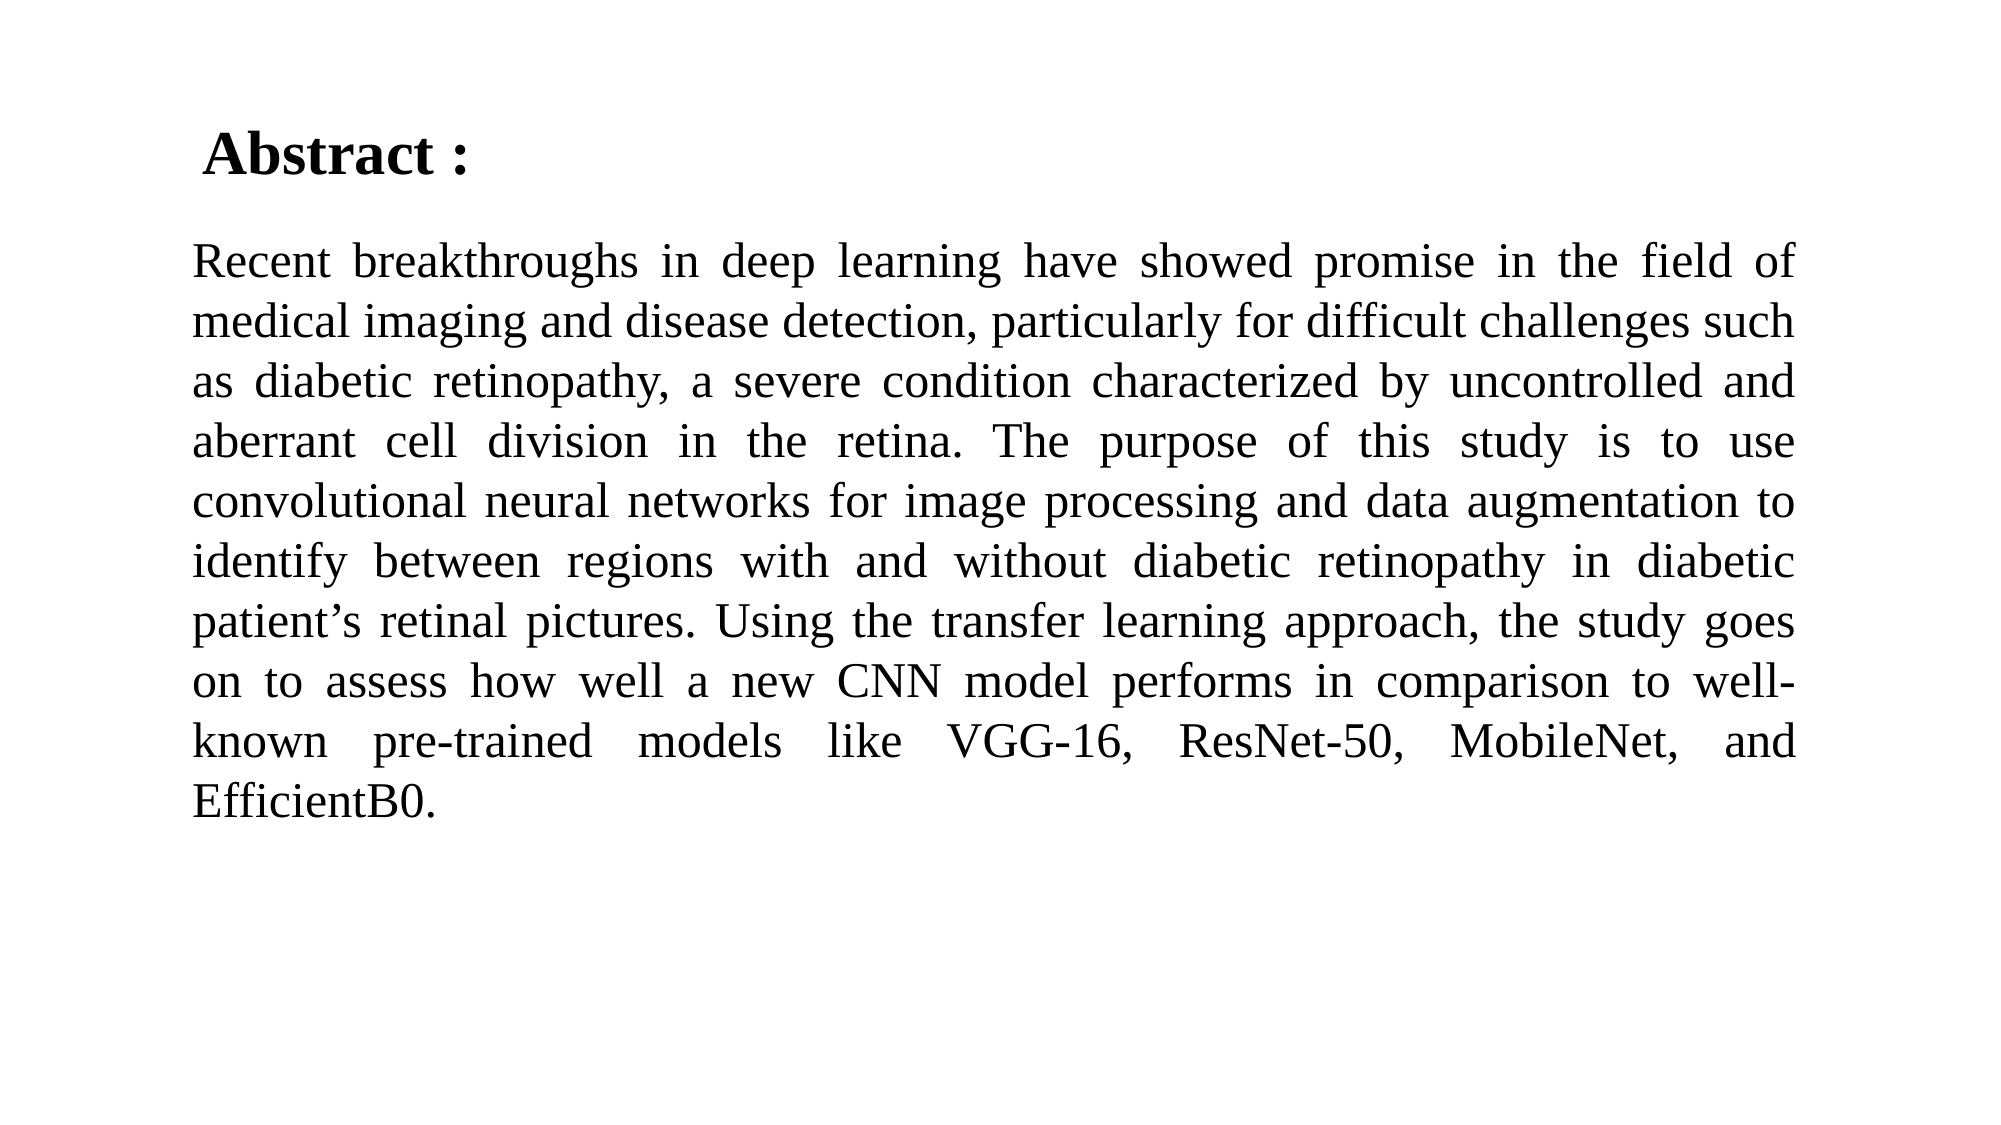

# Abstract :
Recent breakthroughs in deep learning have showed promise in the field of medical imaging and disease detection, particularly for difficult challenges such as diabetic retinopathy, a severe condition characterized by uncontrolled and aberrant cell division in the retina. The purpose of this study is to use convolutional neural networks for image processing and data augmentation to identify between regions with and without diabetic retinopathy in diabetic patient’s retinal pictures. Using the transfer learning approach, the study goes on to assess how well a new CNN model performs in comparison to well-known pre-trained models like VGG-16, ResNet-50, MobileNet, and EfficientB0.